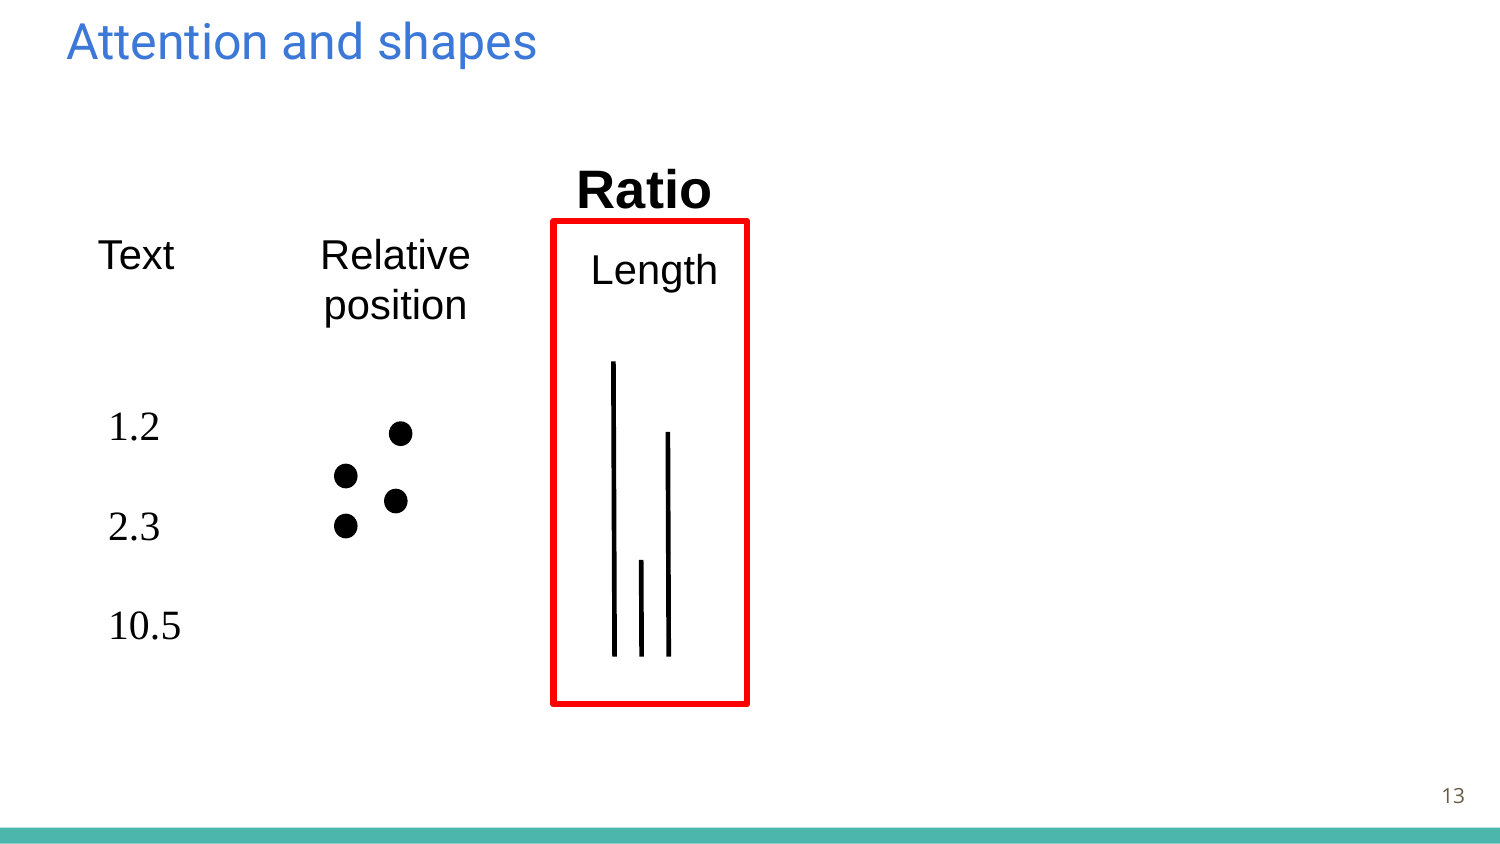

# Attention and shapes
Ratio
Text
Relative position

Length
1.2

2.3

10.5

13